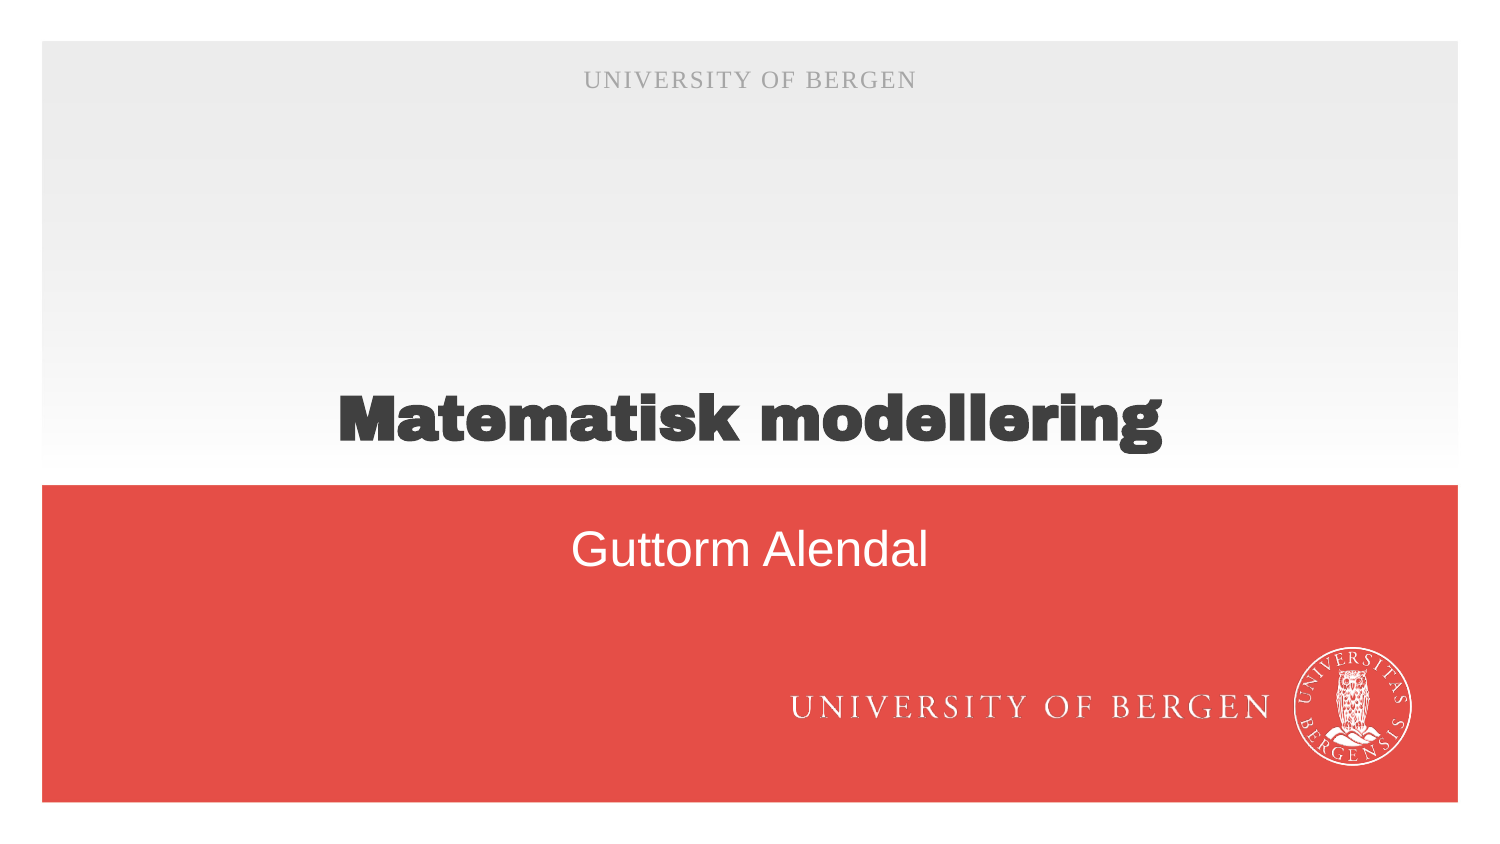

University of Bergen
# Matematisk modellering
Guttorm Alendal